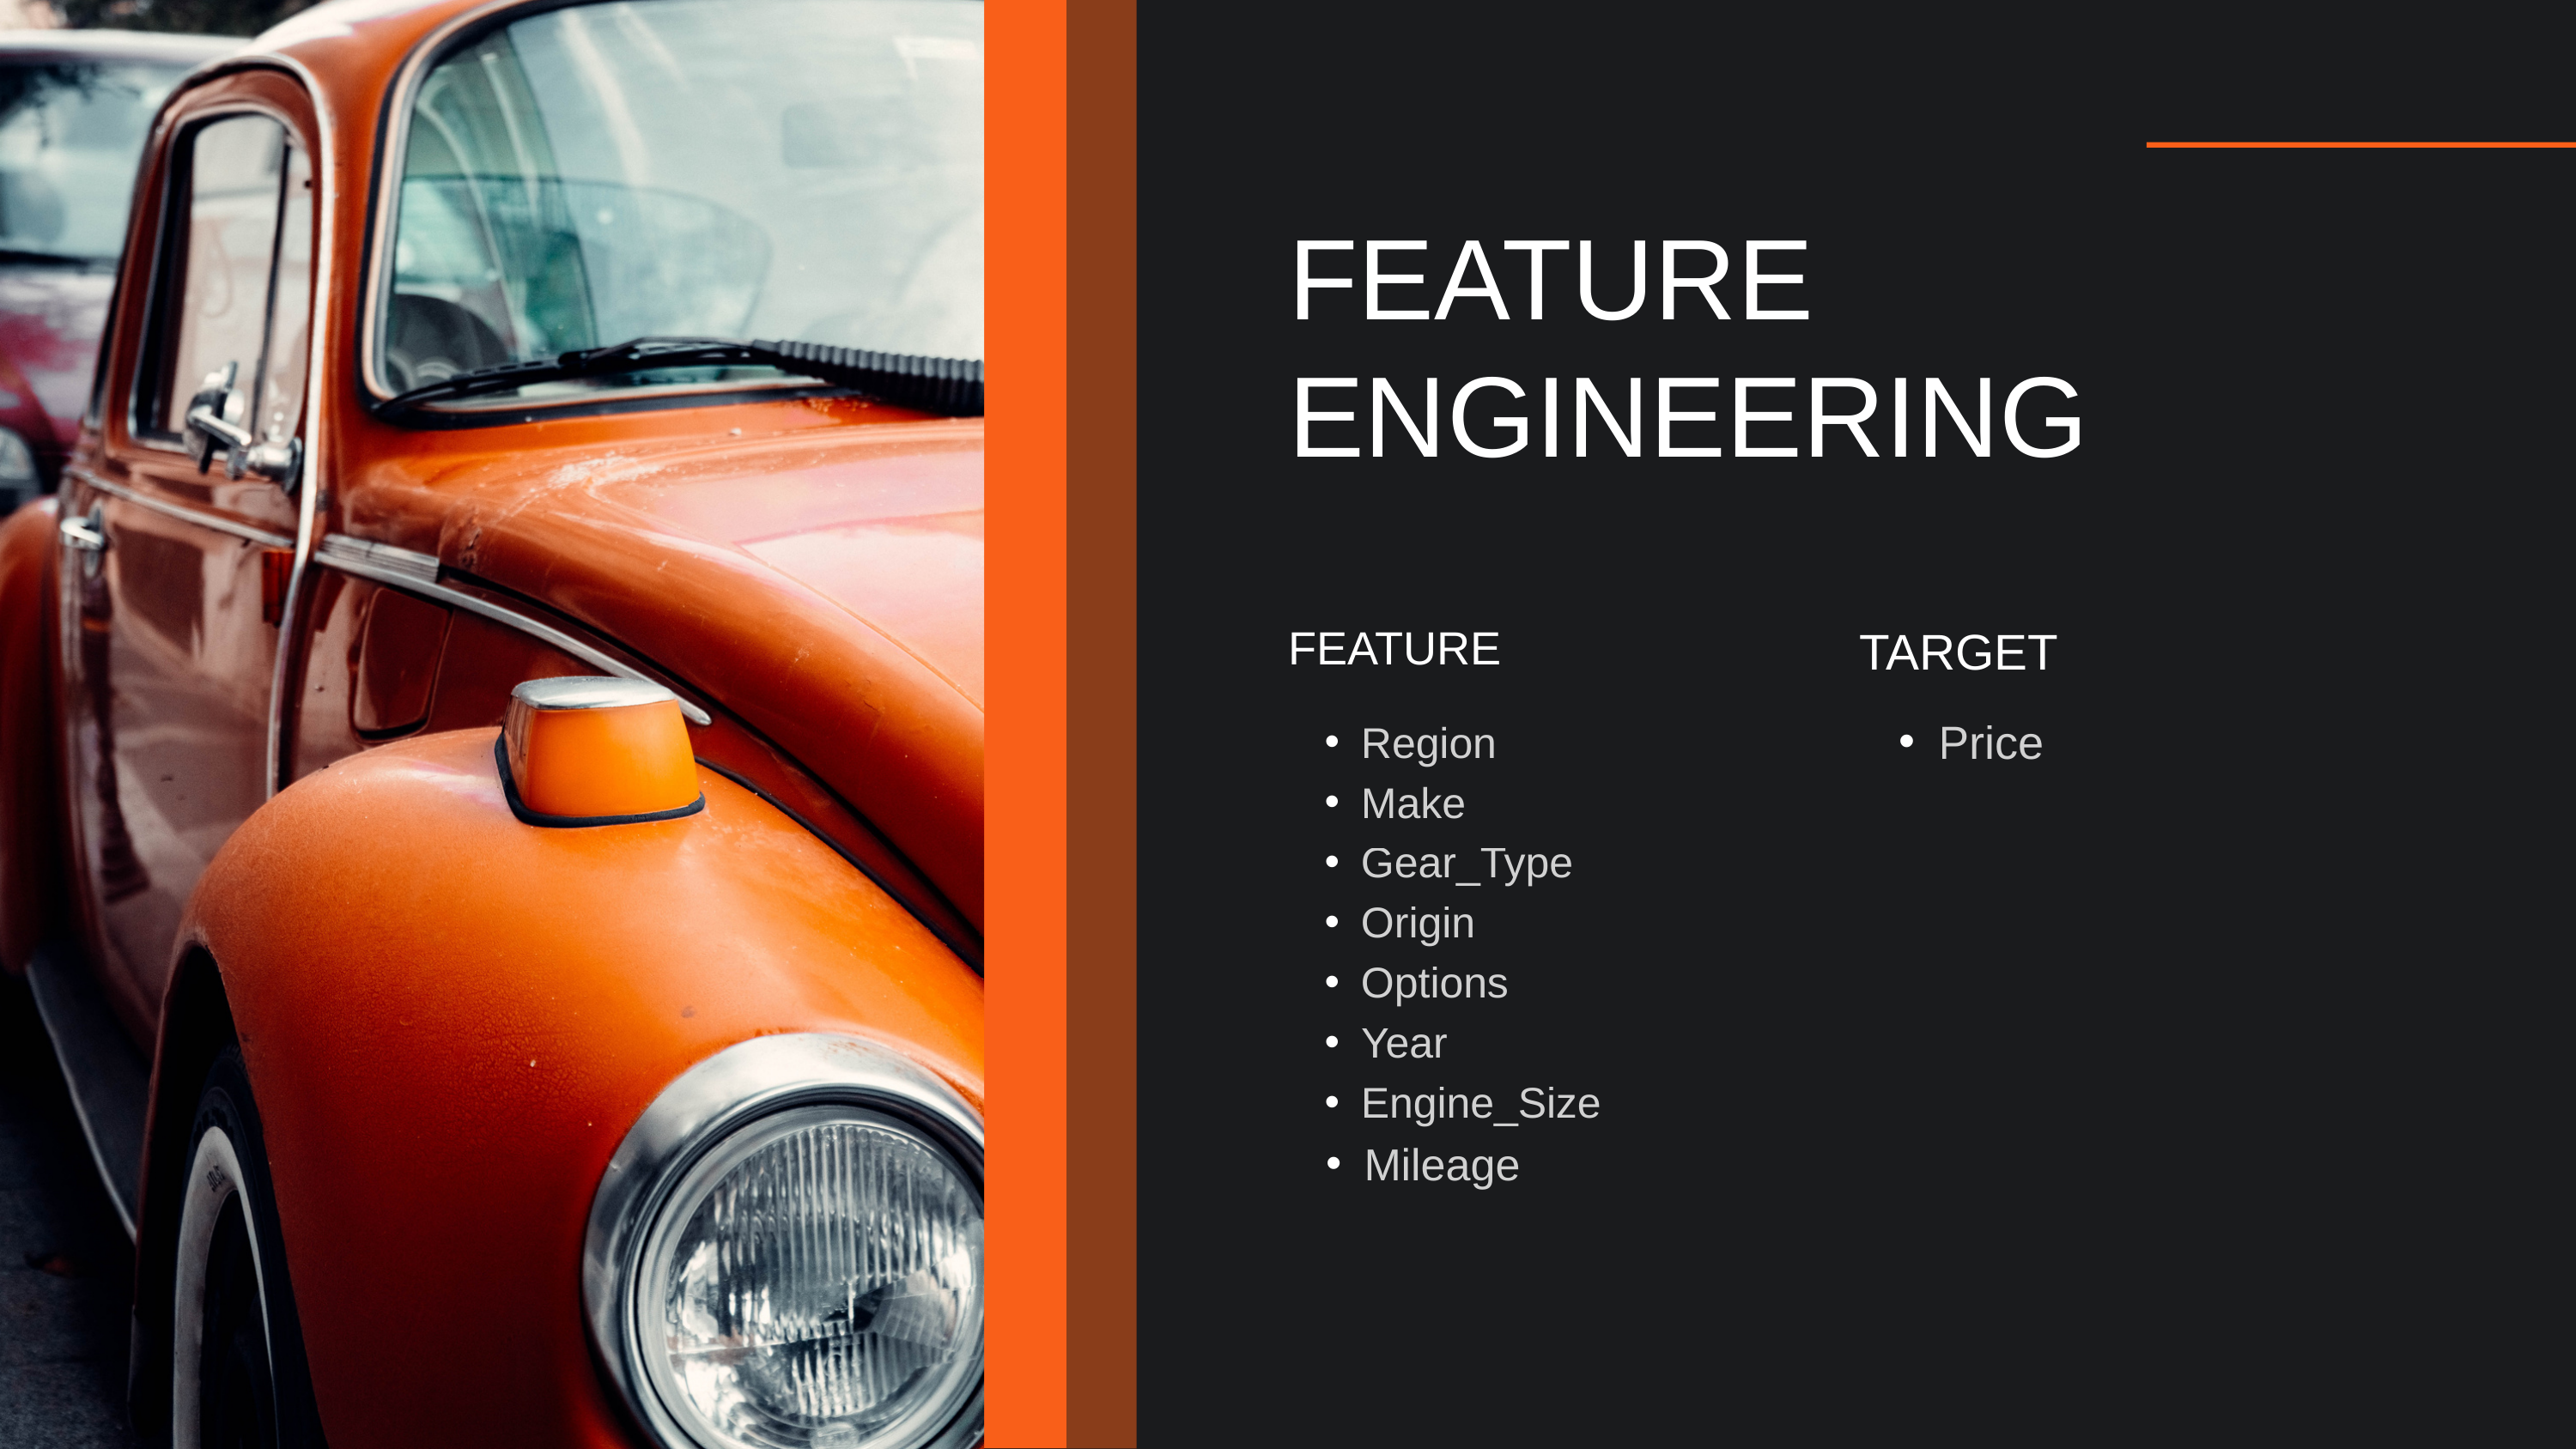

FEATURE ENGINEERING
FEATURE
TARGET
Price

Region
Make
Gear_Type
Origin
Options
Year
Engine_Size
Mileage